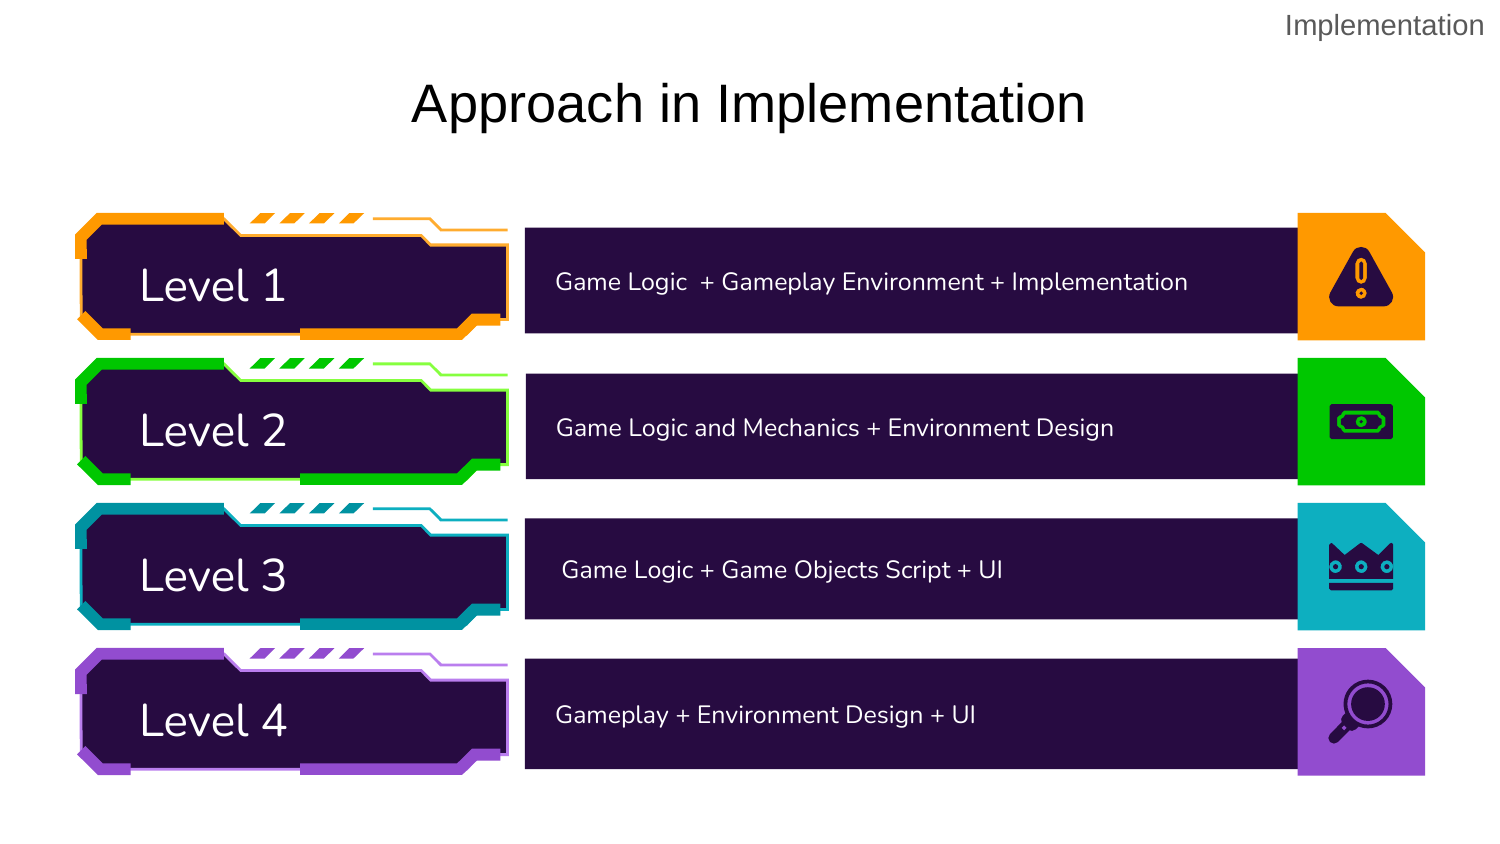

Implementation
# Approach in Implementation

Game Logic  + Gameplay Environment + Implementation
Level 1

Game Logic and Mechanics + Environment Design
Level 2

 Game Logic + Game Objects Script + UI
Level 3

Gameplay + Environment Design + UI
Level 4